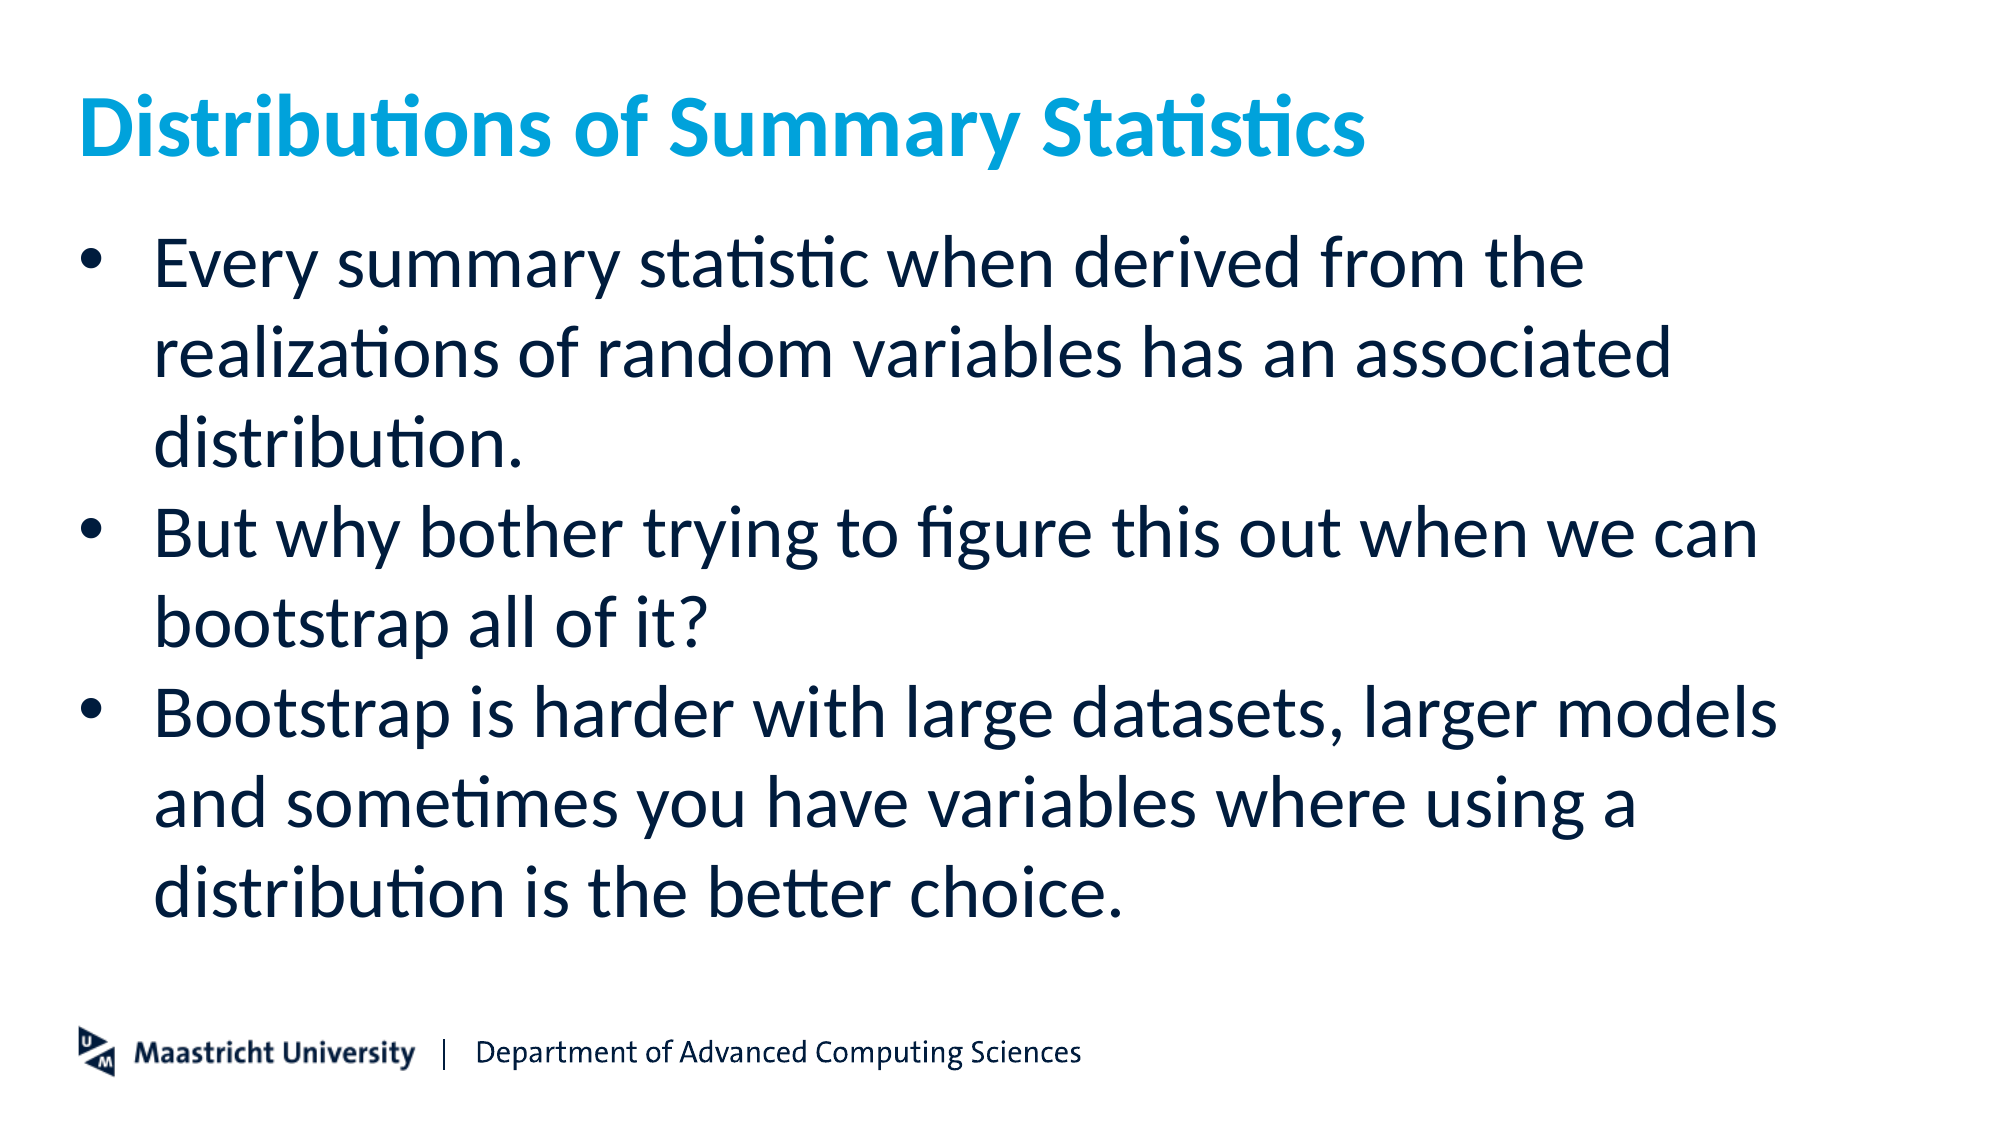

# Distributions of Summary Statistics
Every summary statistic when derived from the realizations of random variables has an associated distribution.
But why bother trying to figure this out when we can bootstrap all of it?
Bootstrap is harder with large datasets, larger models and sometimes you have variables where using a distribution is the better choice.